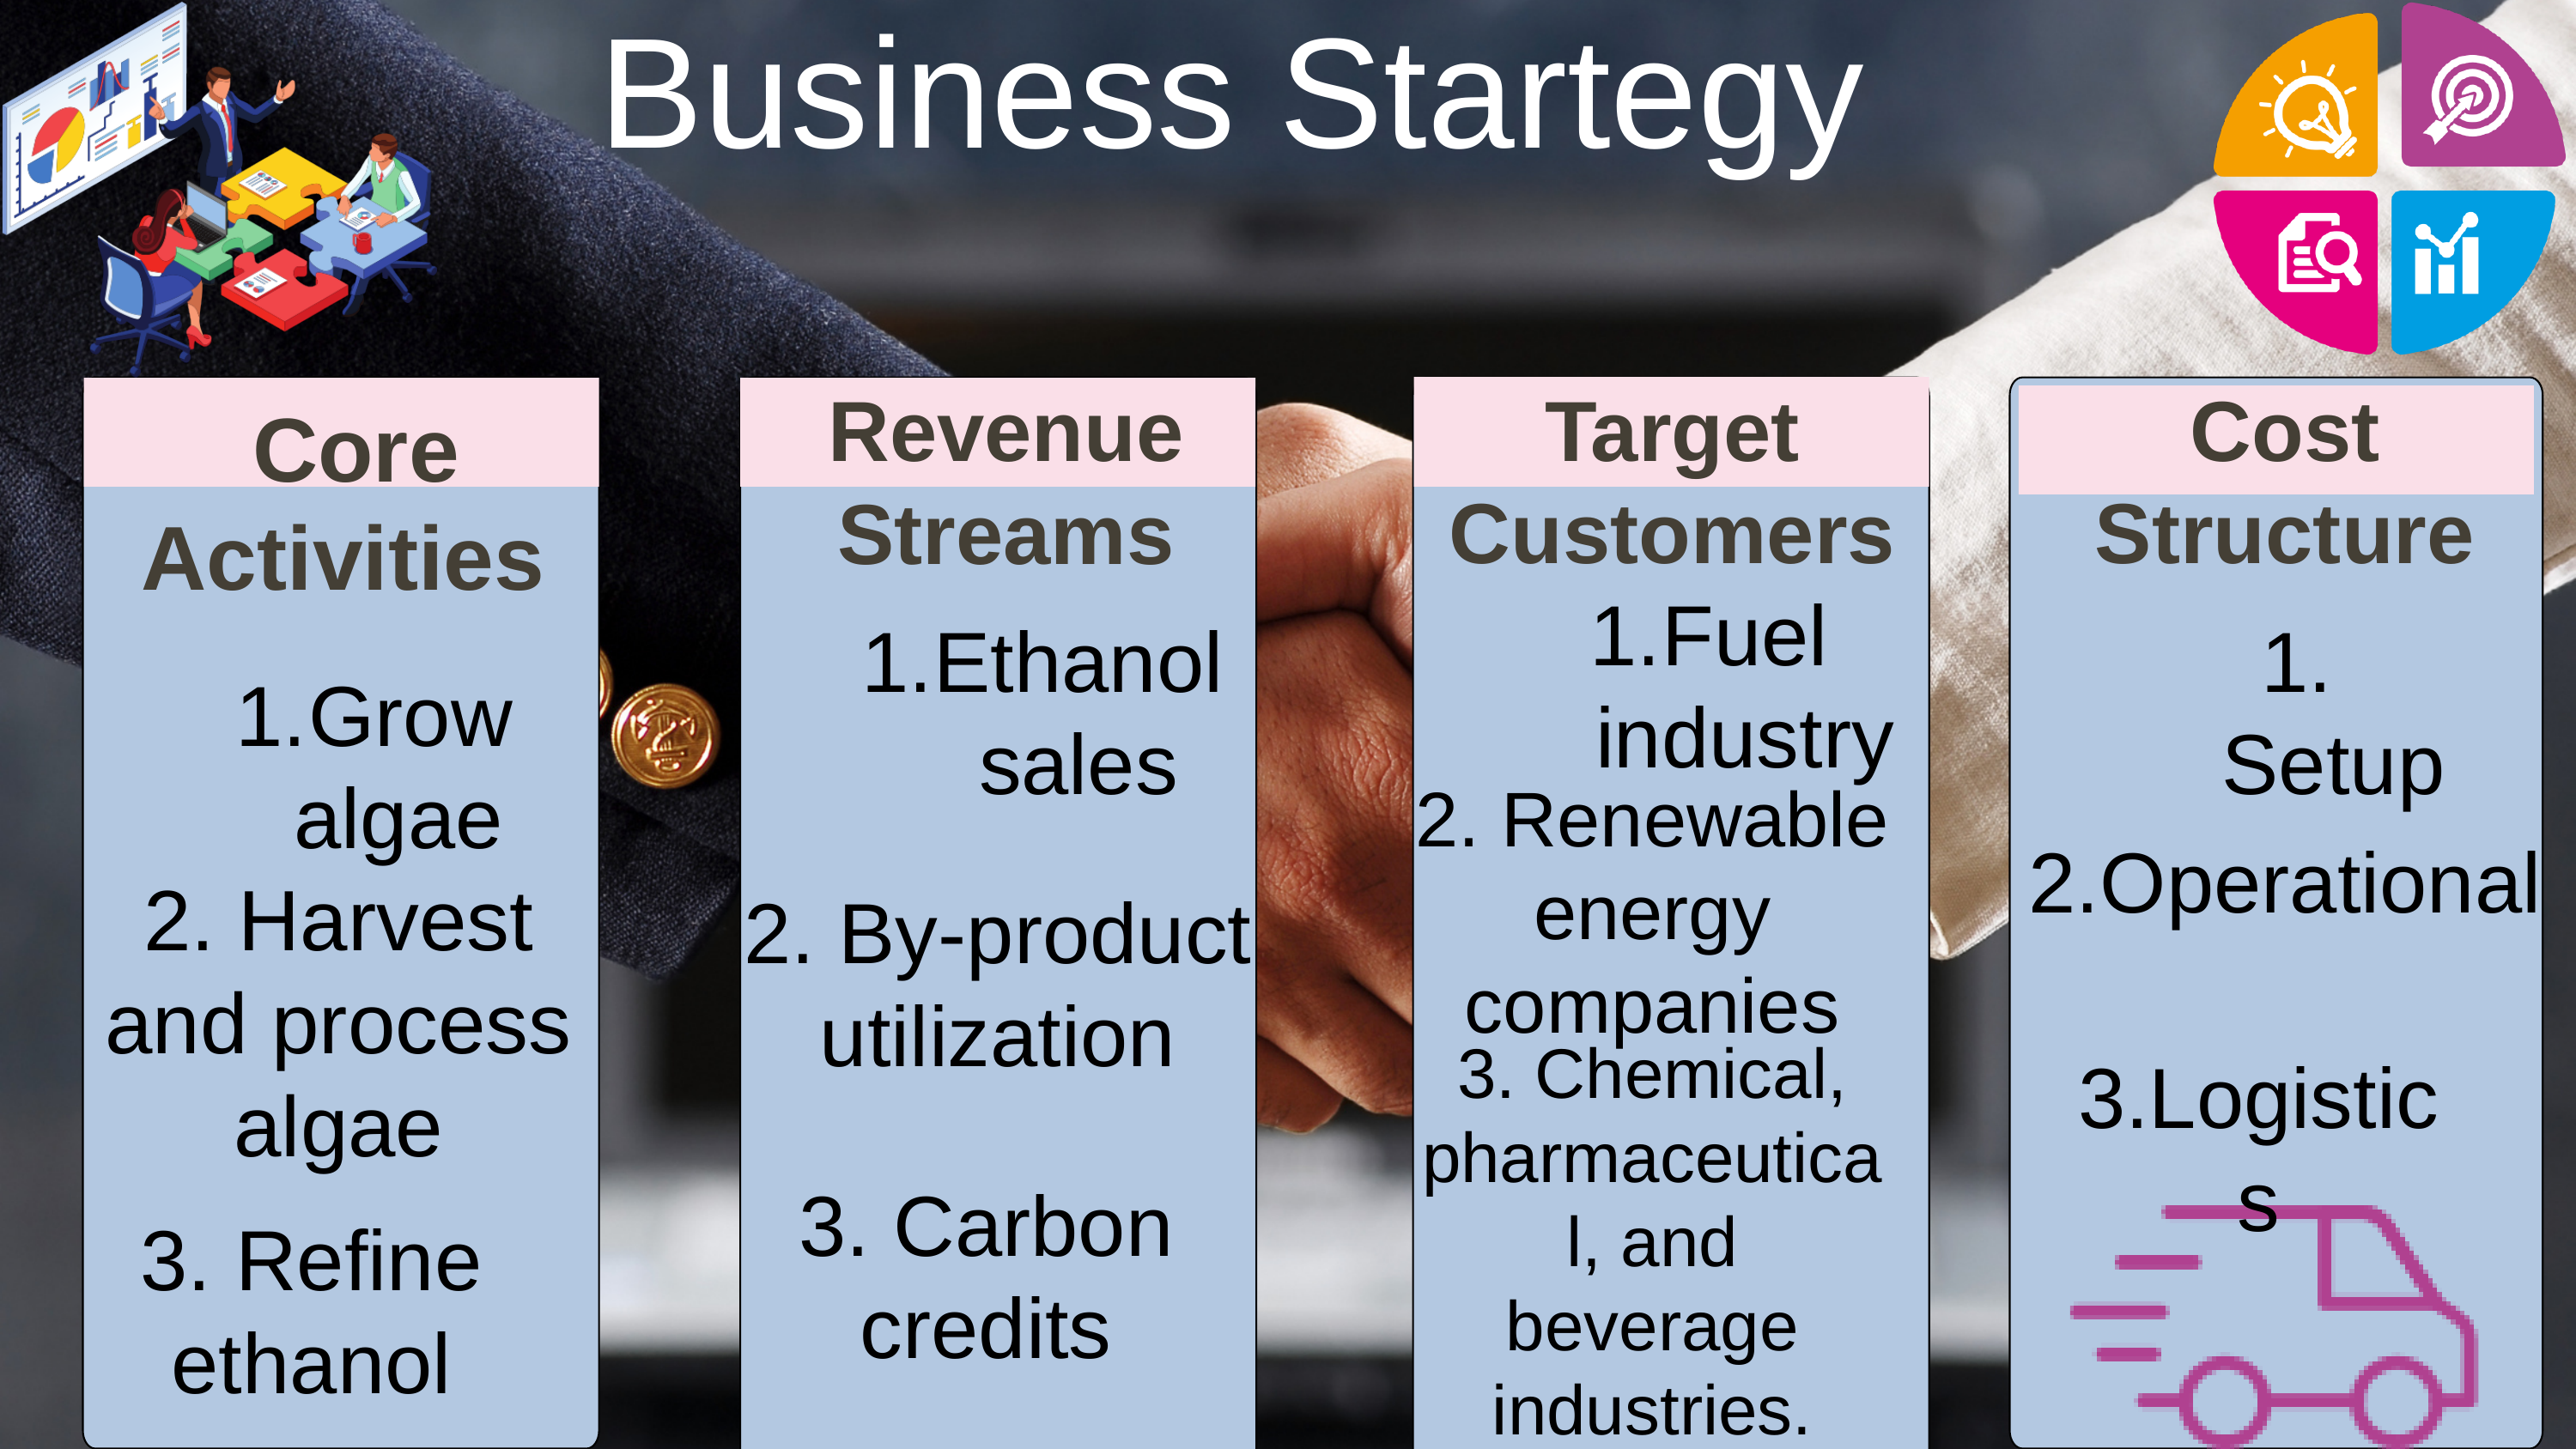

Business Startegy
Target Customers
Cost Structure
Revenue Streams

 Core Activities
Fuel industry
Ethanol sales
 Setup

Grow algae
2. Renewable energy companies
2.Operational
2. Harvest and process algae
2. By-product utilization
3. Chemical, pharmaceutical, and beverage industries.
3.Logistics
3. Carbon credits

3. Refine ethanol